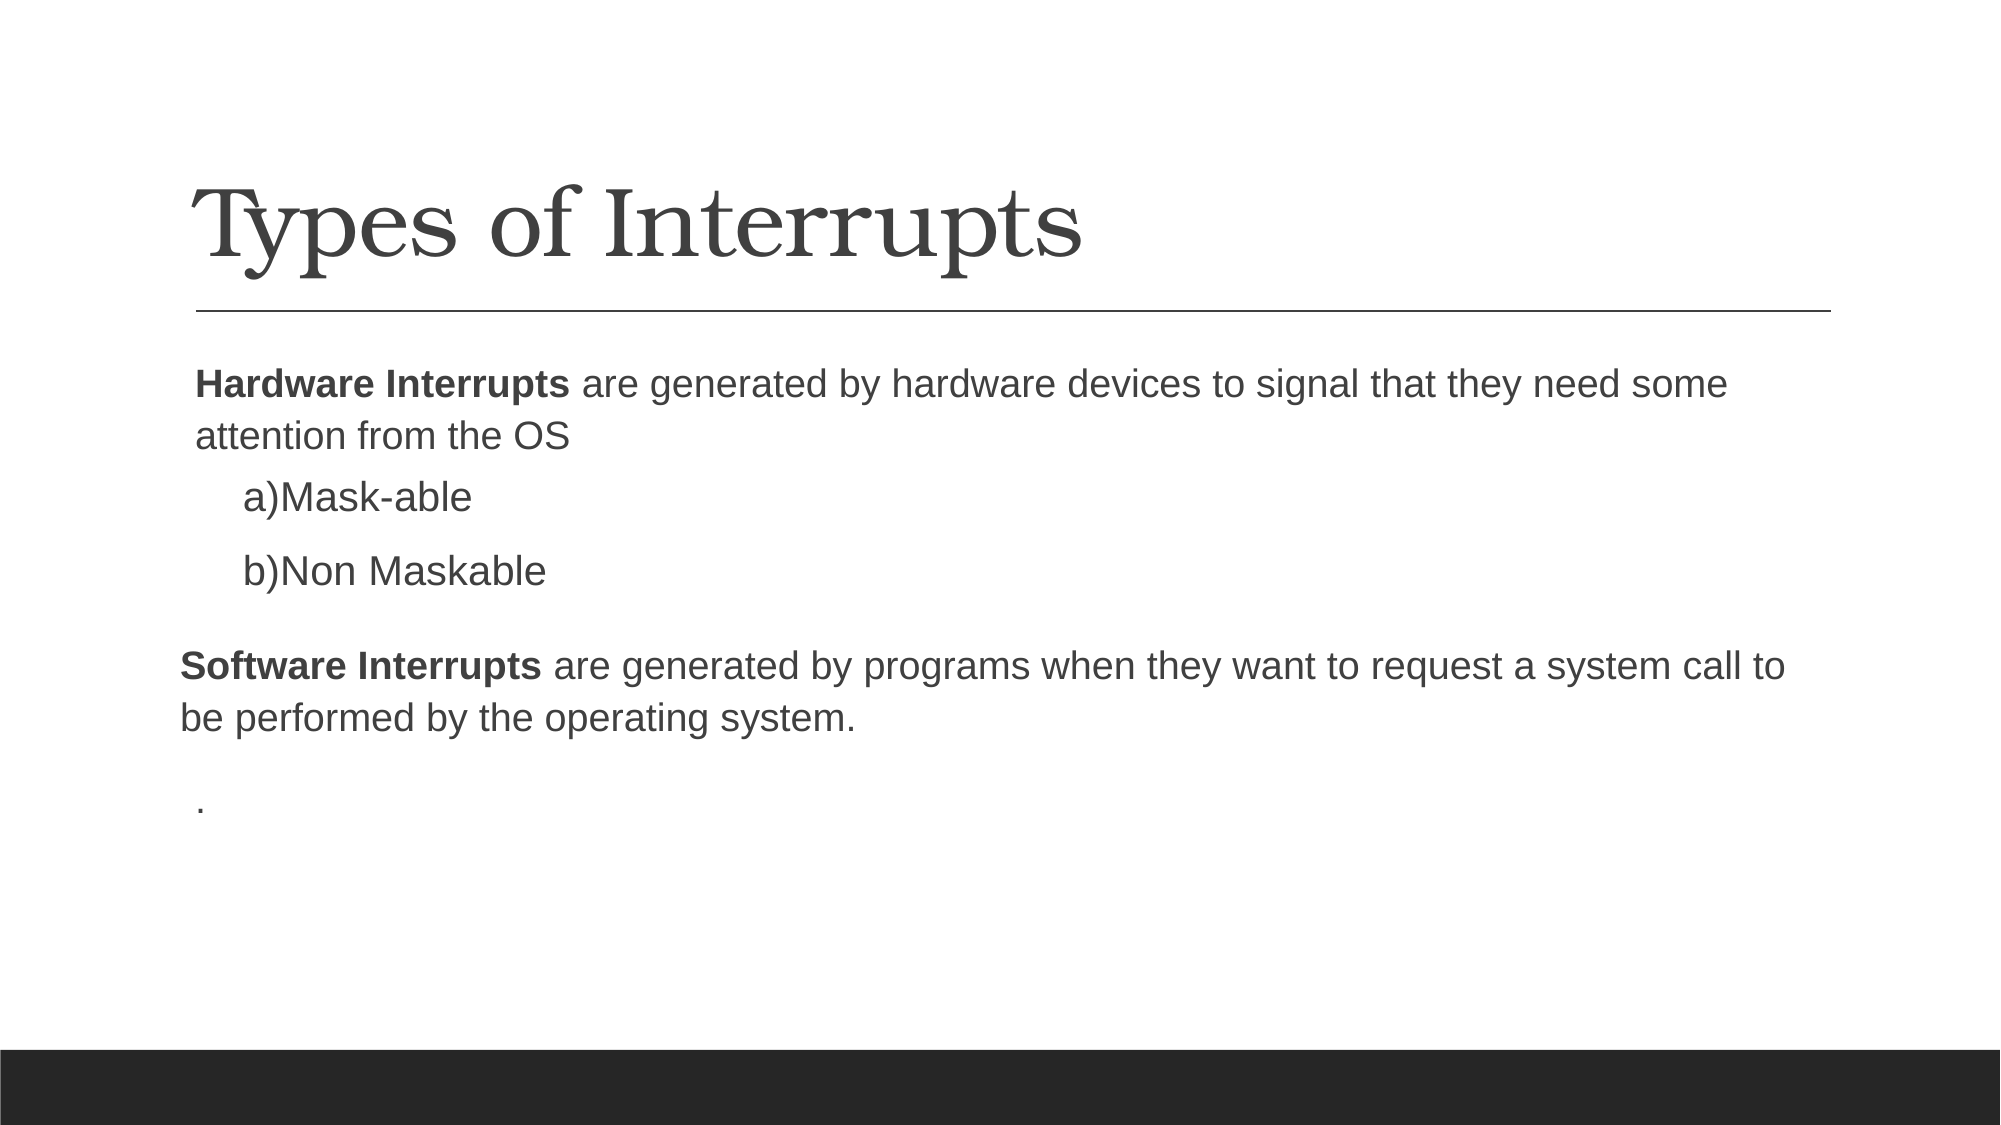

# Types of Interrupts
Hardware Interrupts are generated by hardware devices to signal that they need some attention from the OS
a)Mask-able
b)Non Maskable
Software Interrupts are generated by programs when they want to request a system call to be performed by the operating system.
.